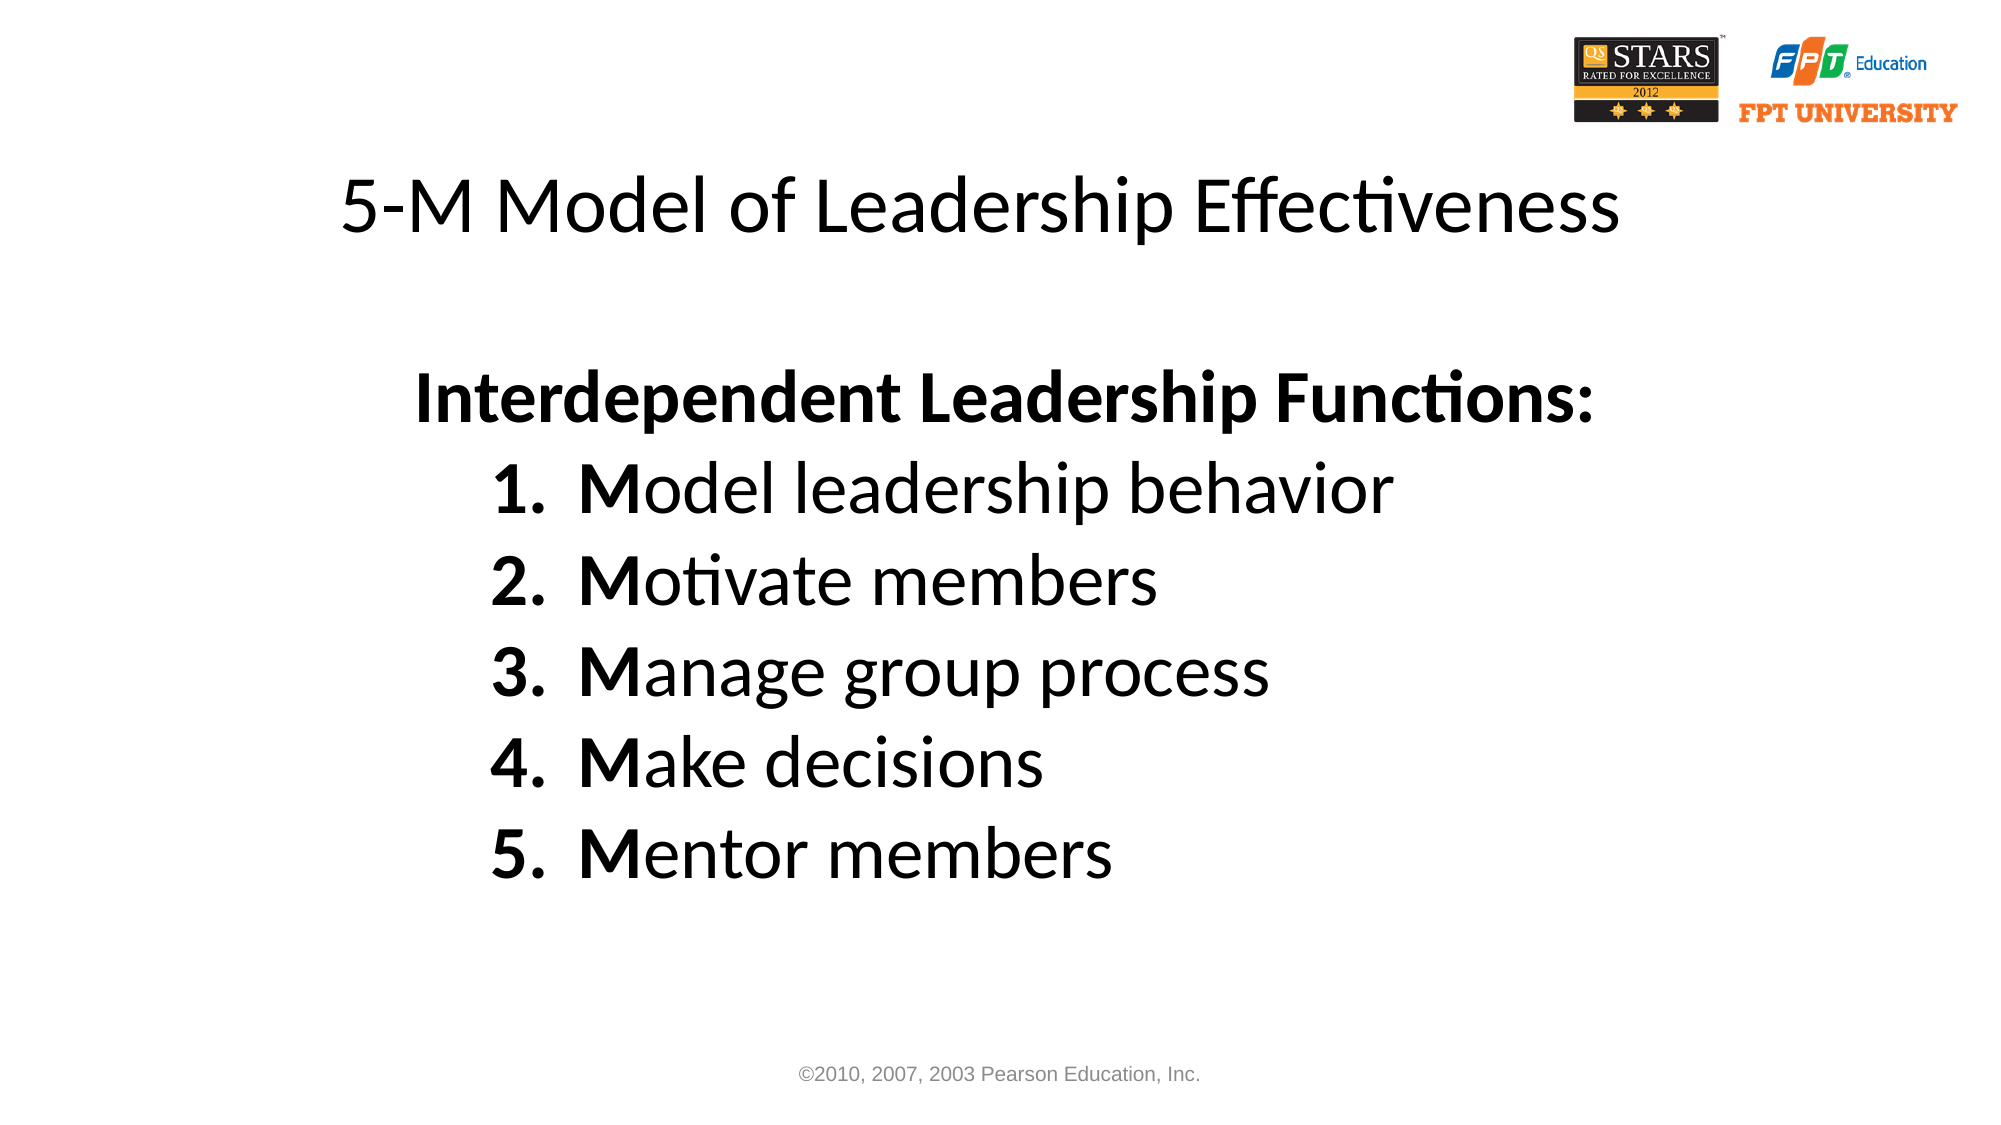

# 5-M Model of Leadership Effectiveness
Interdependent Leadership Functions:
Model leadership behavior
Motivate members
Manage group process
Make decisions
Mentor members
©2010, 2007, 2003 Pearson Education, Inc.